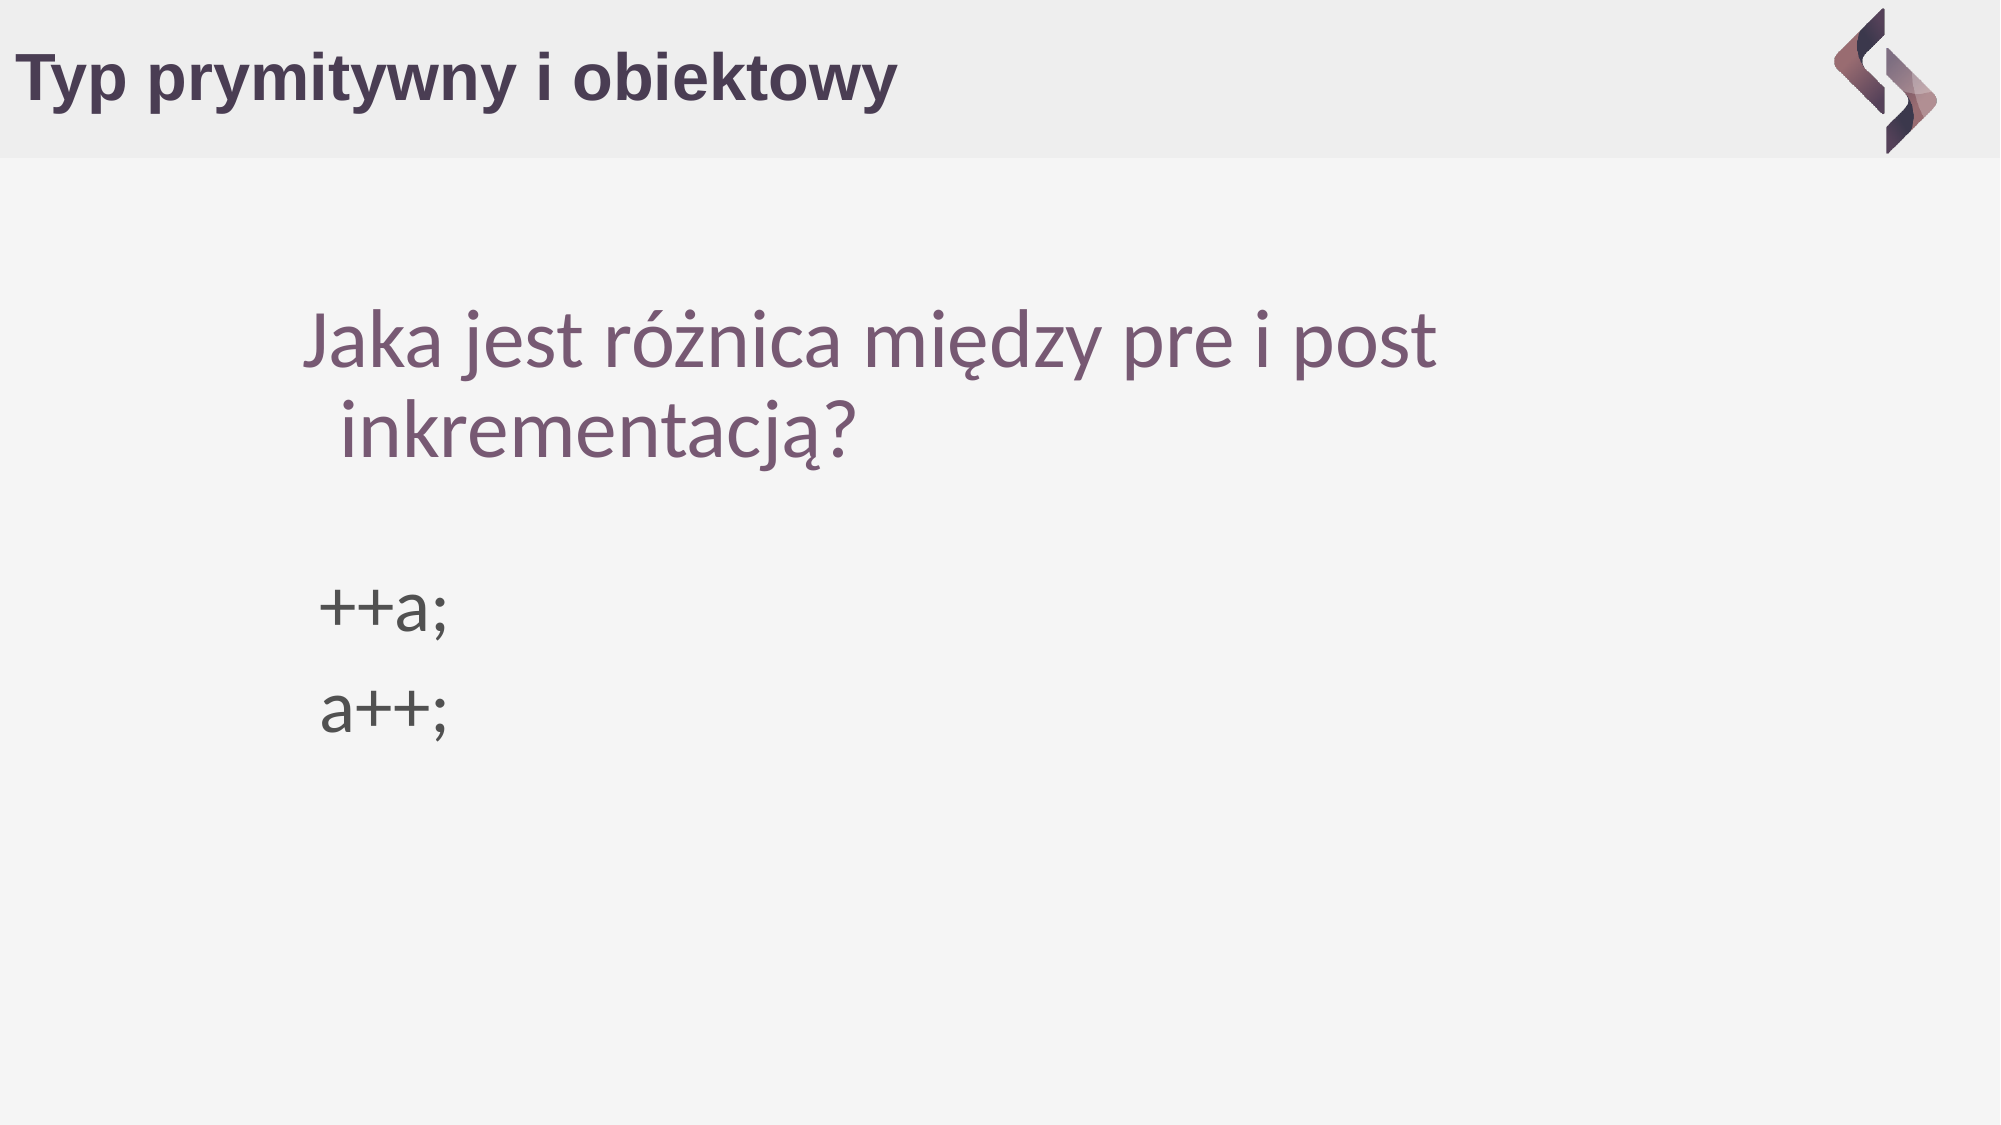

# Typ prymitywny i obiektowy
Jaka jest różnica między pre i post inkrementacją?
++a;
a++;